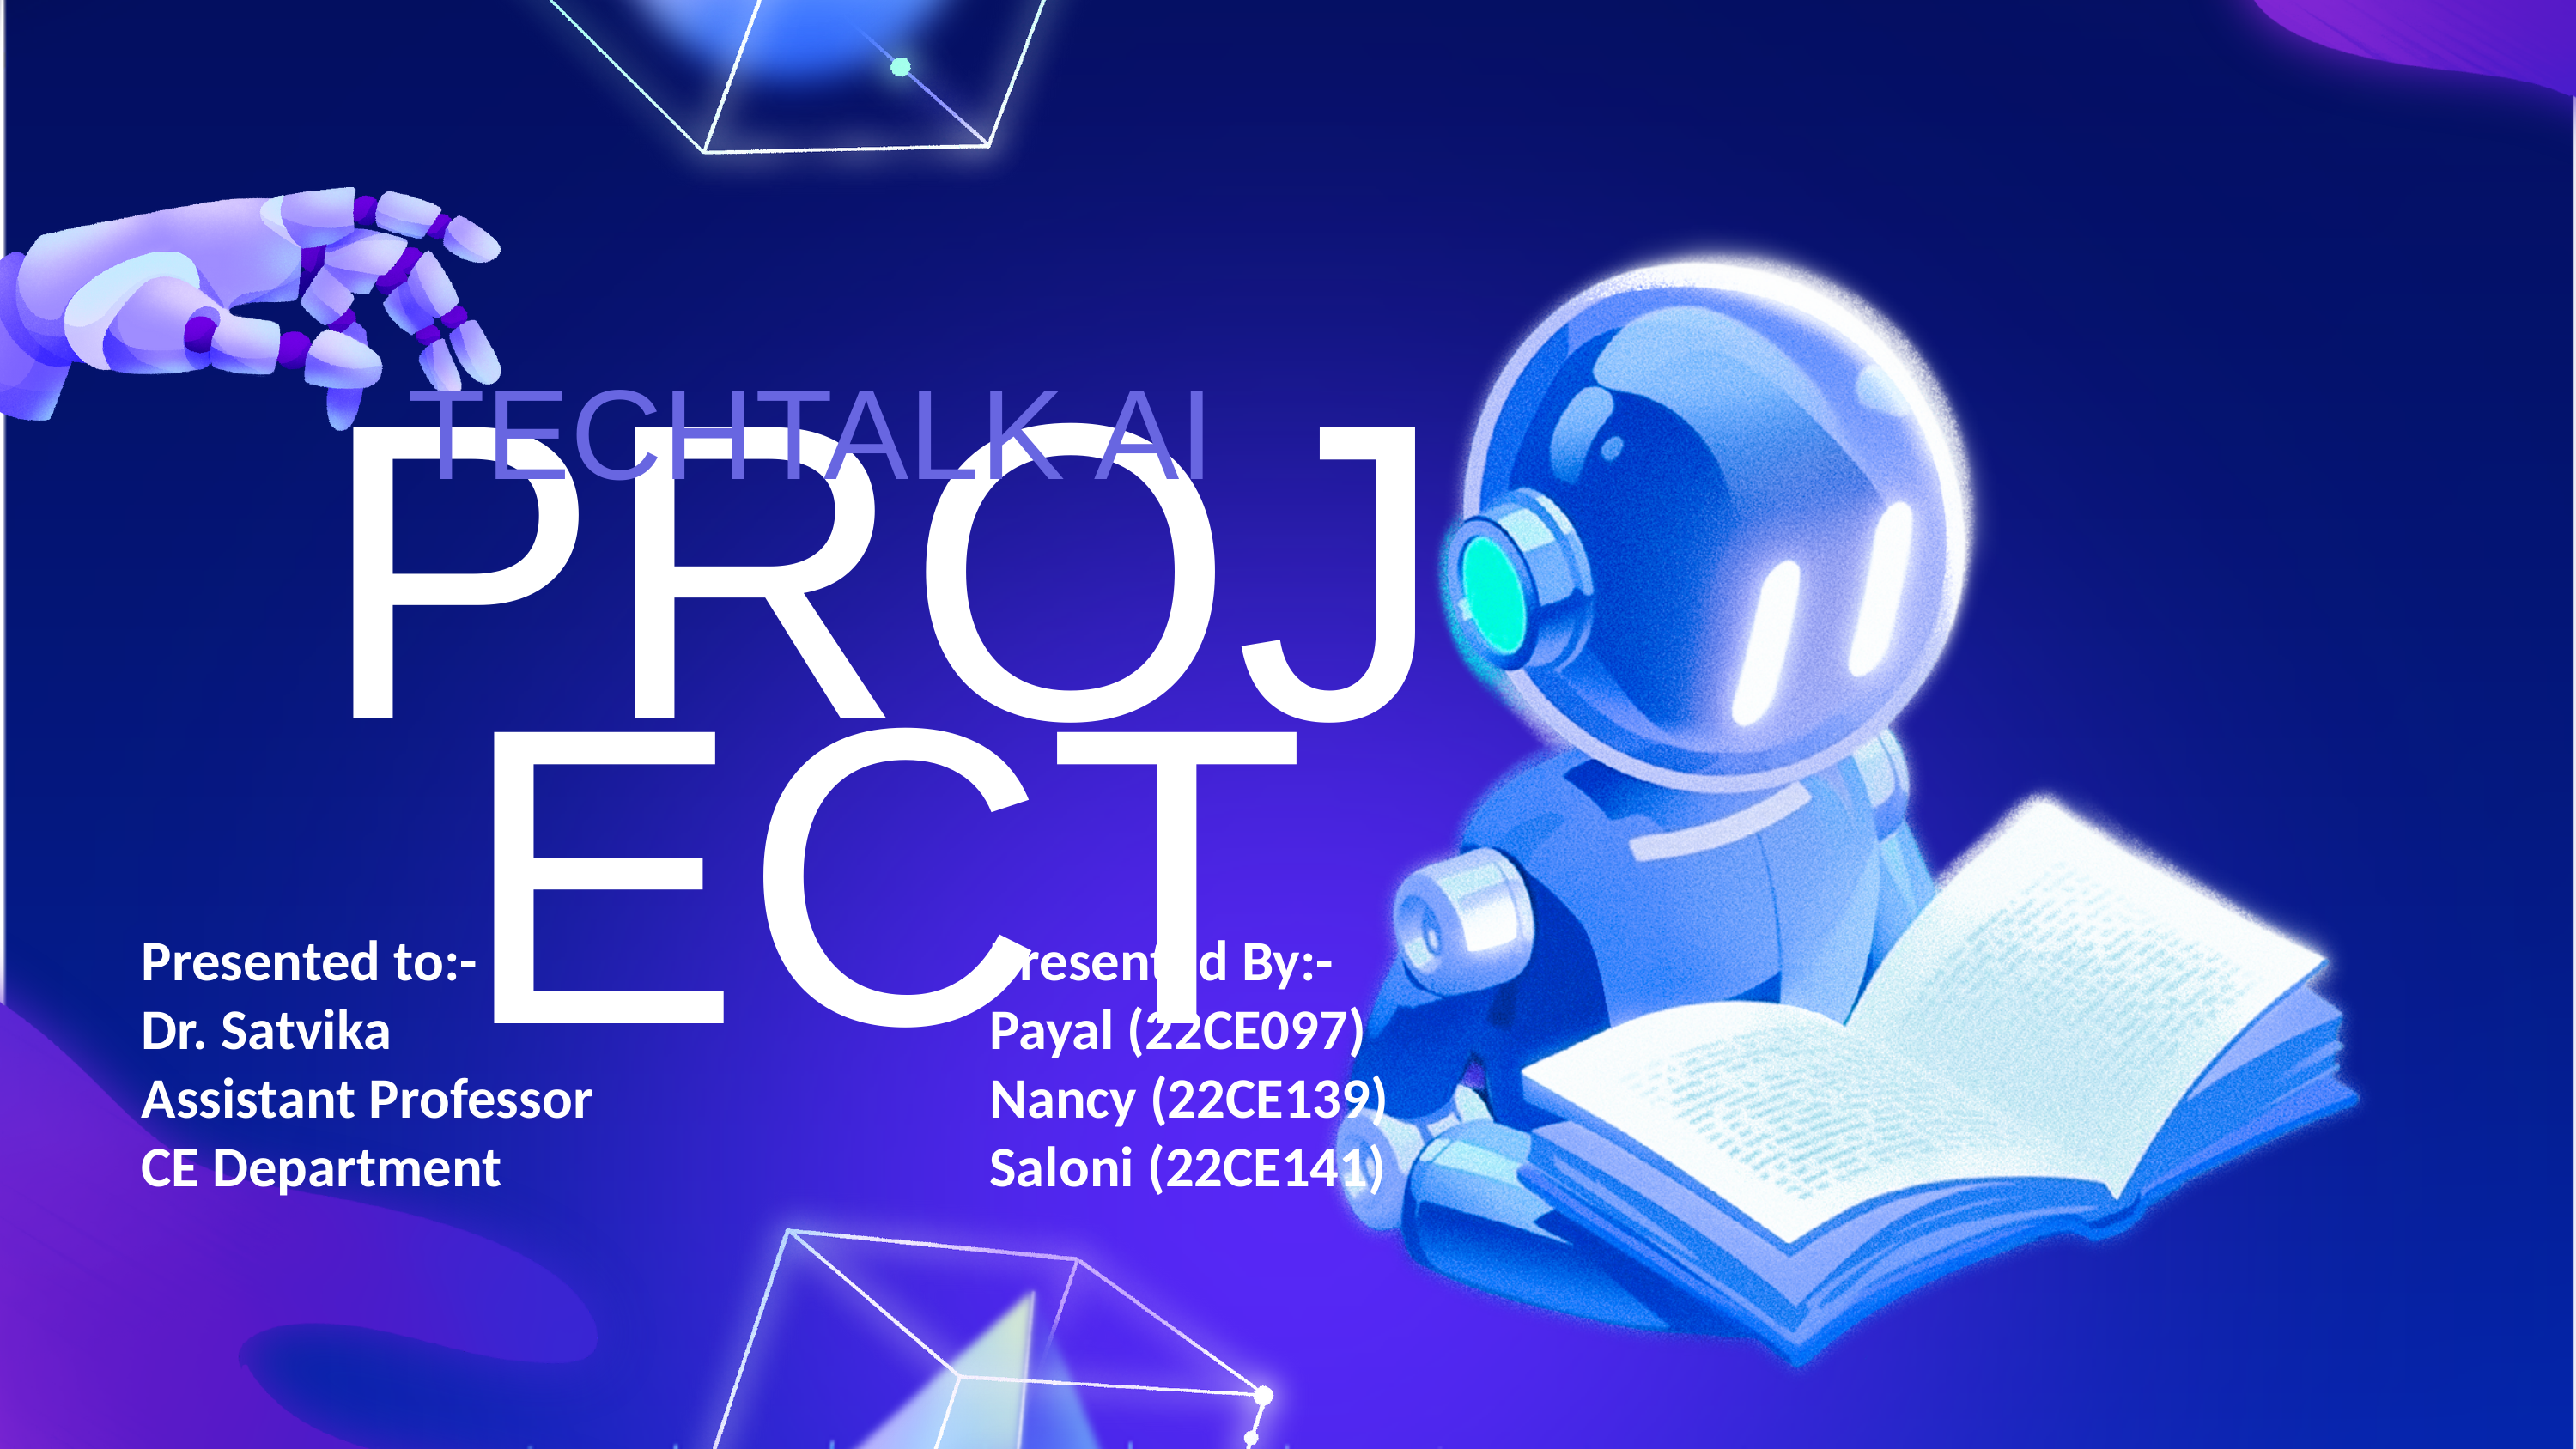

TECHTALK AI
PROJECT

Presented to:-
Dr. Satvika
Assistant Professor
CE Department
Presented By:-
Payal (22CE097)
Nancy (22CE139)
Saloni (22CE141)